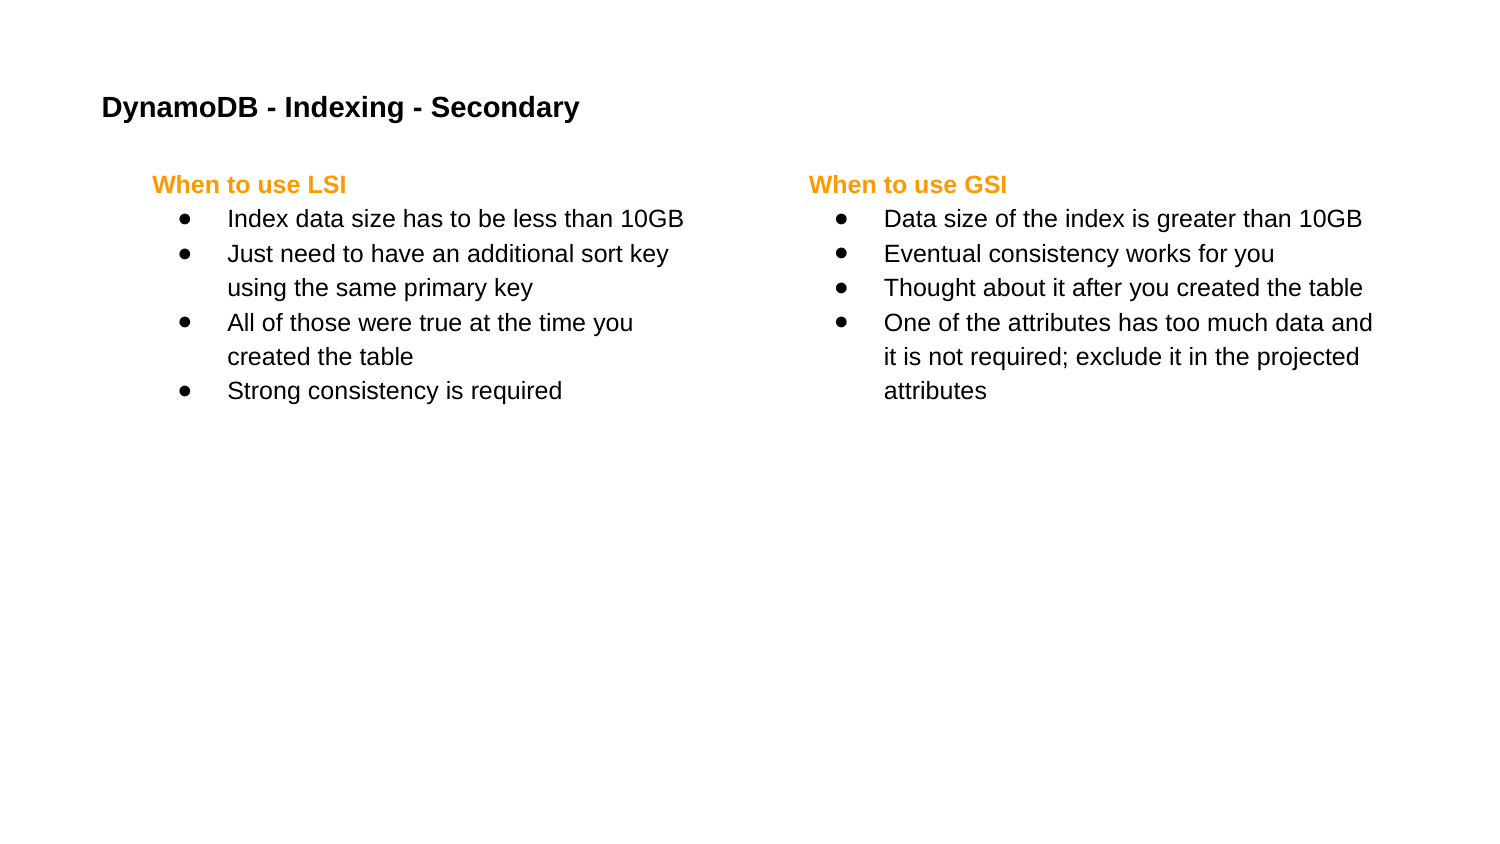

DynamoDB - Indexing - Secondary
When to use LSI
Index data size has to be less than 10GB
Just need to have an additional sort key using the same primary key
All of those were true at the time you created the table
Strong consistency is required
When to use GSI
Data size of the index is greater than 10GB
Eventual consistency works for you
Thought about it after you created the table
One of the attributes has too much data and it is not required; exclude it in the projected attributes